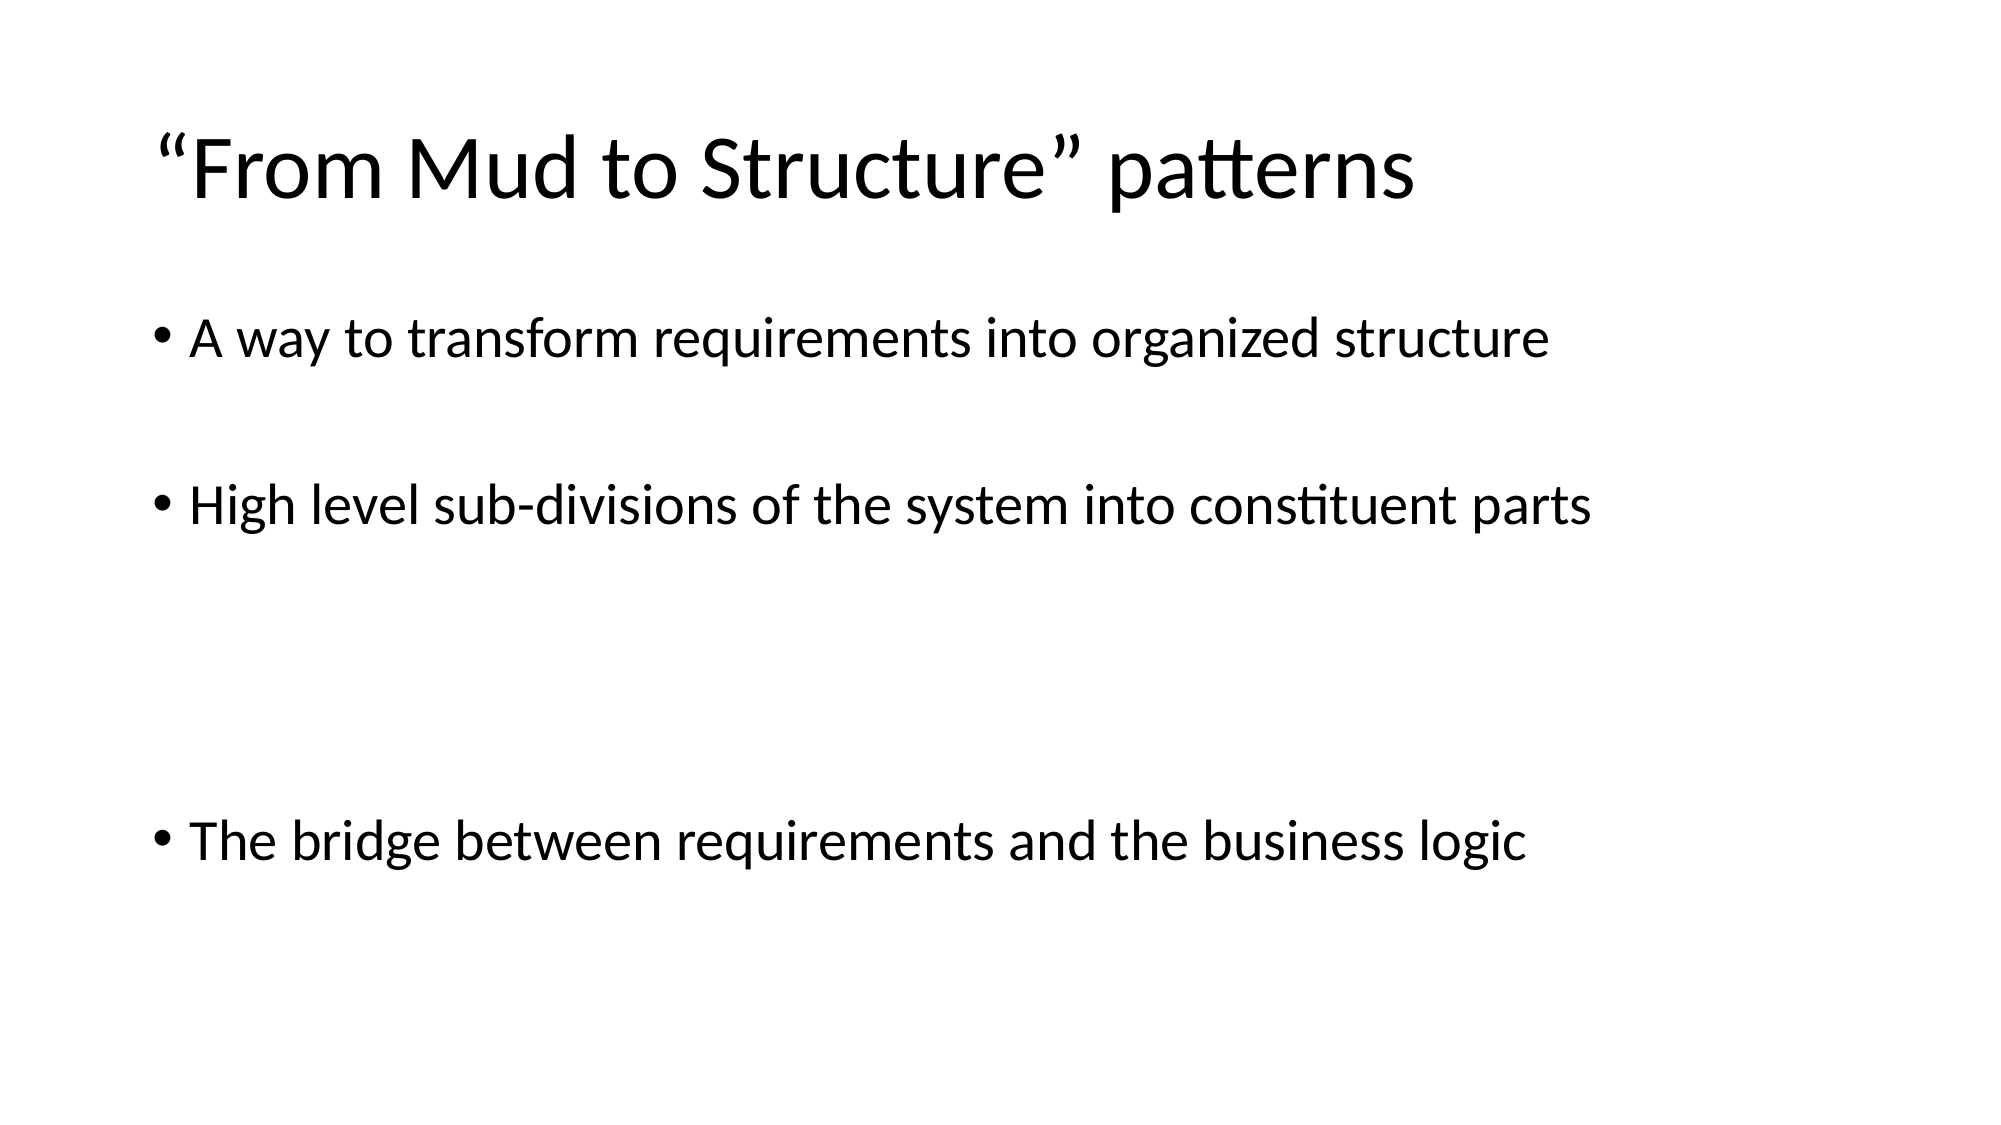

# “From Mud to Structure” patterns
A way to transform requirements into organized structure

High level sub-divisions of the system into constituent parts

The bridge between requirements and the business logic